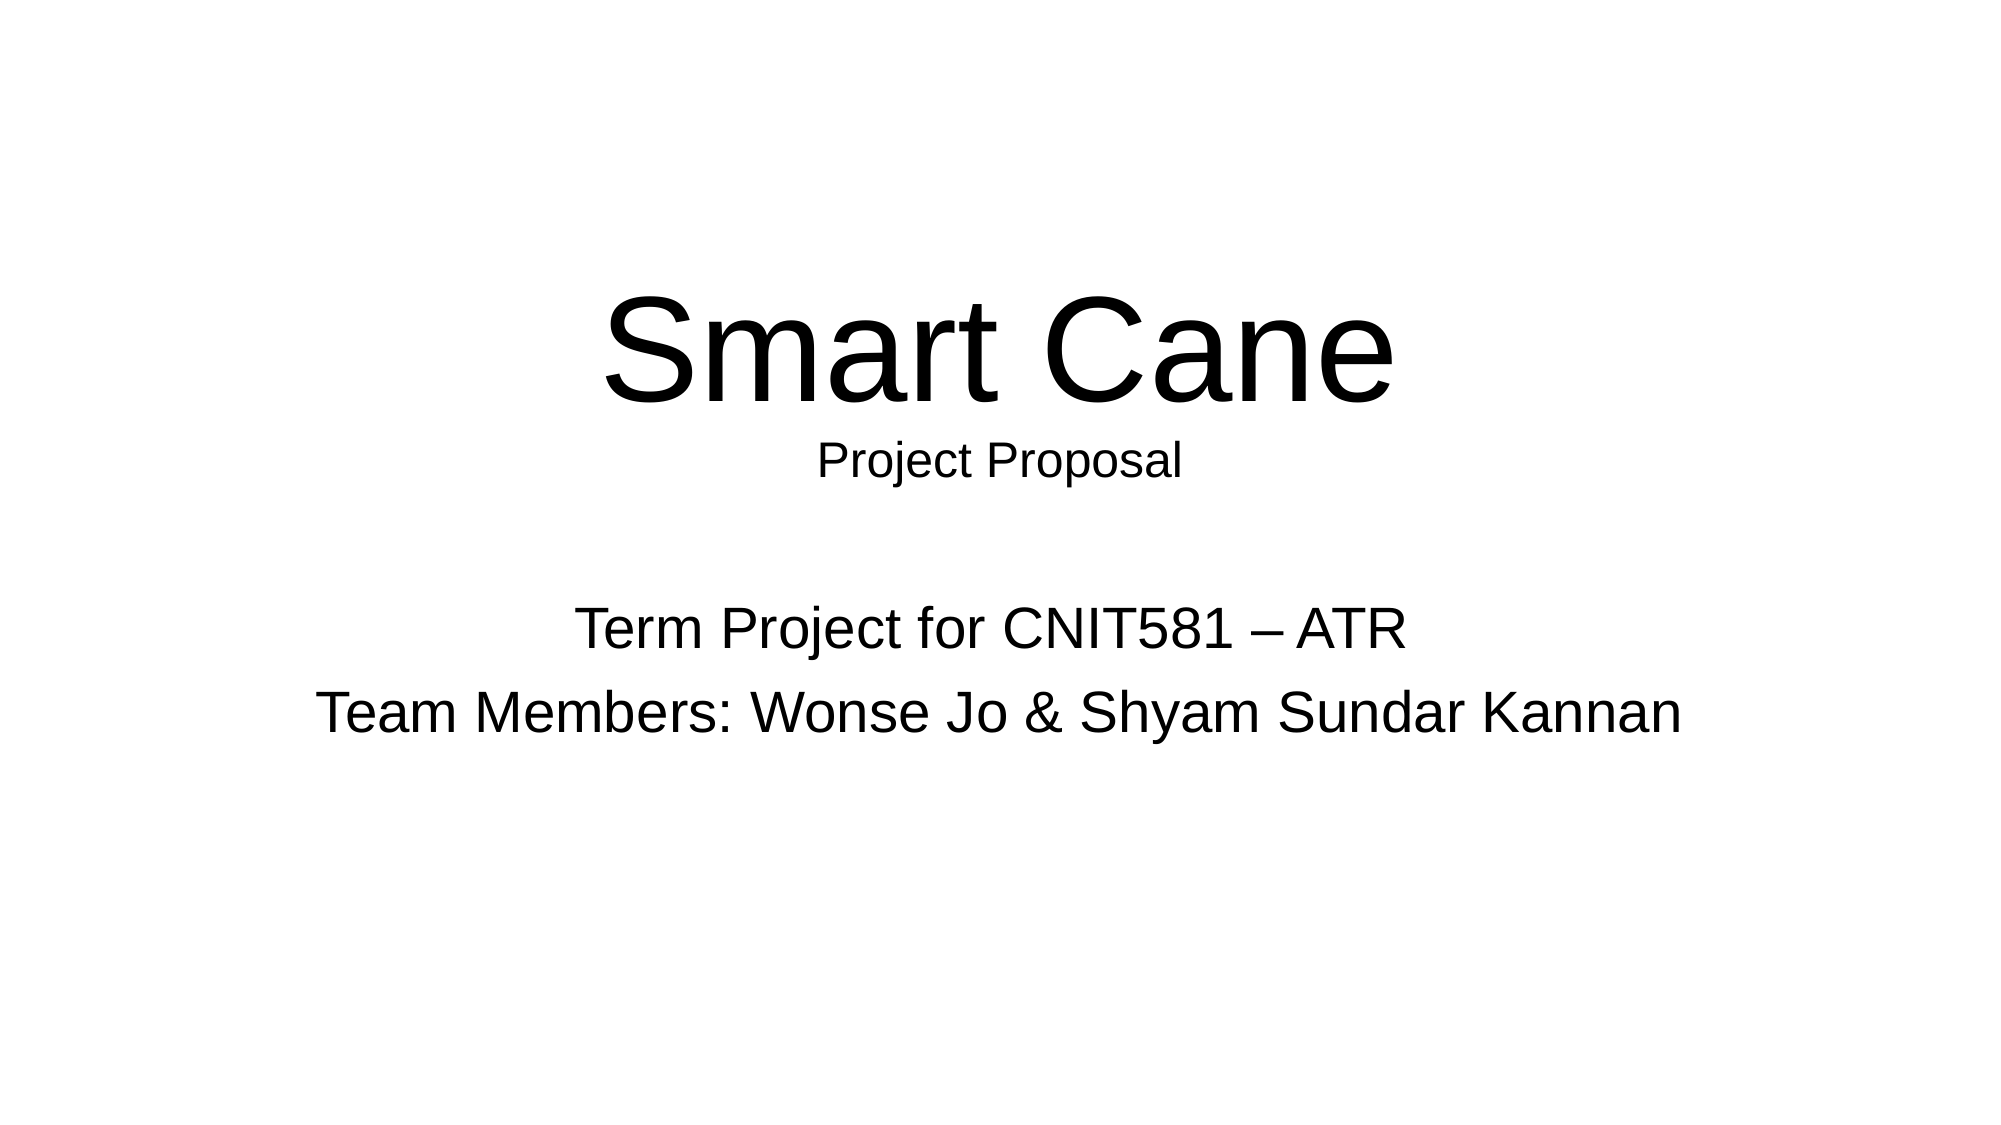

Smart Cane
Project Proposal
Term Project for CNIT581 – ATR
Team Members: Wonse Jo & Shyam Sundar Kannan